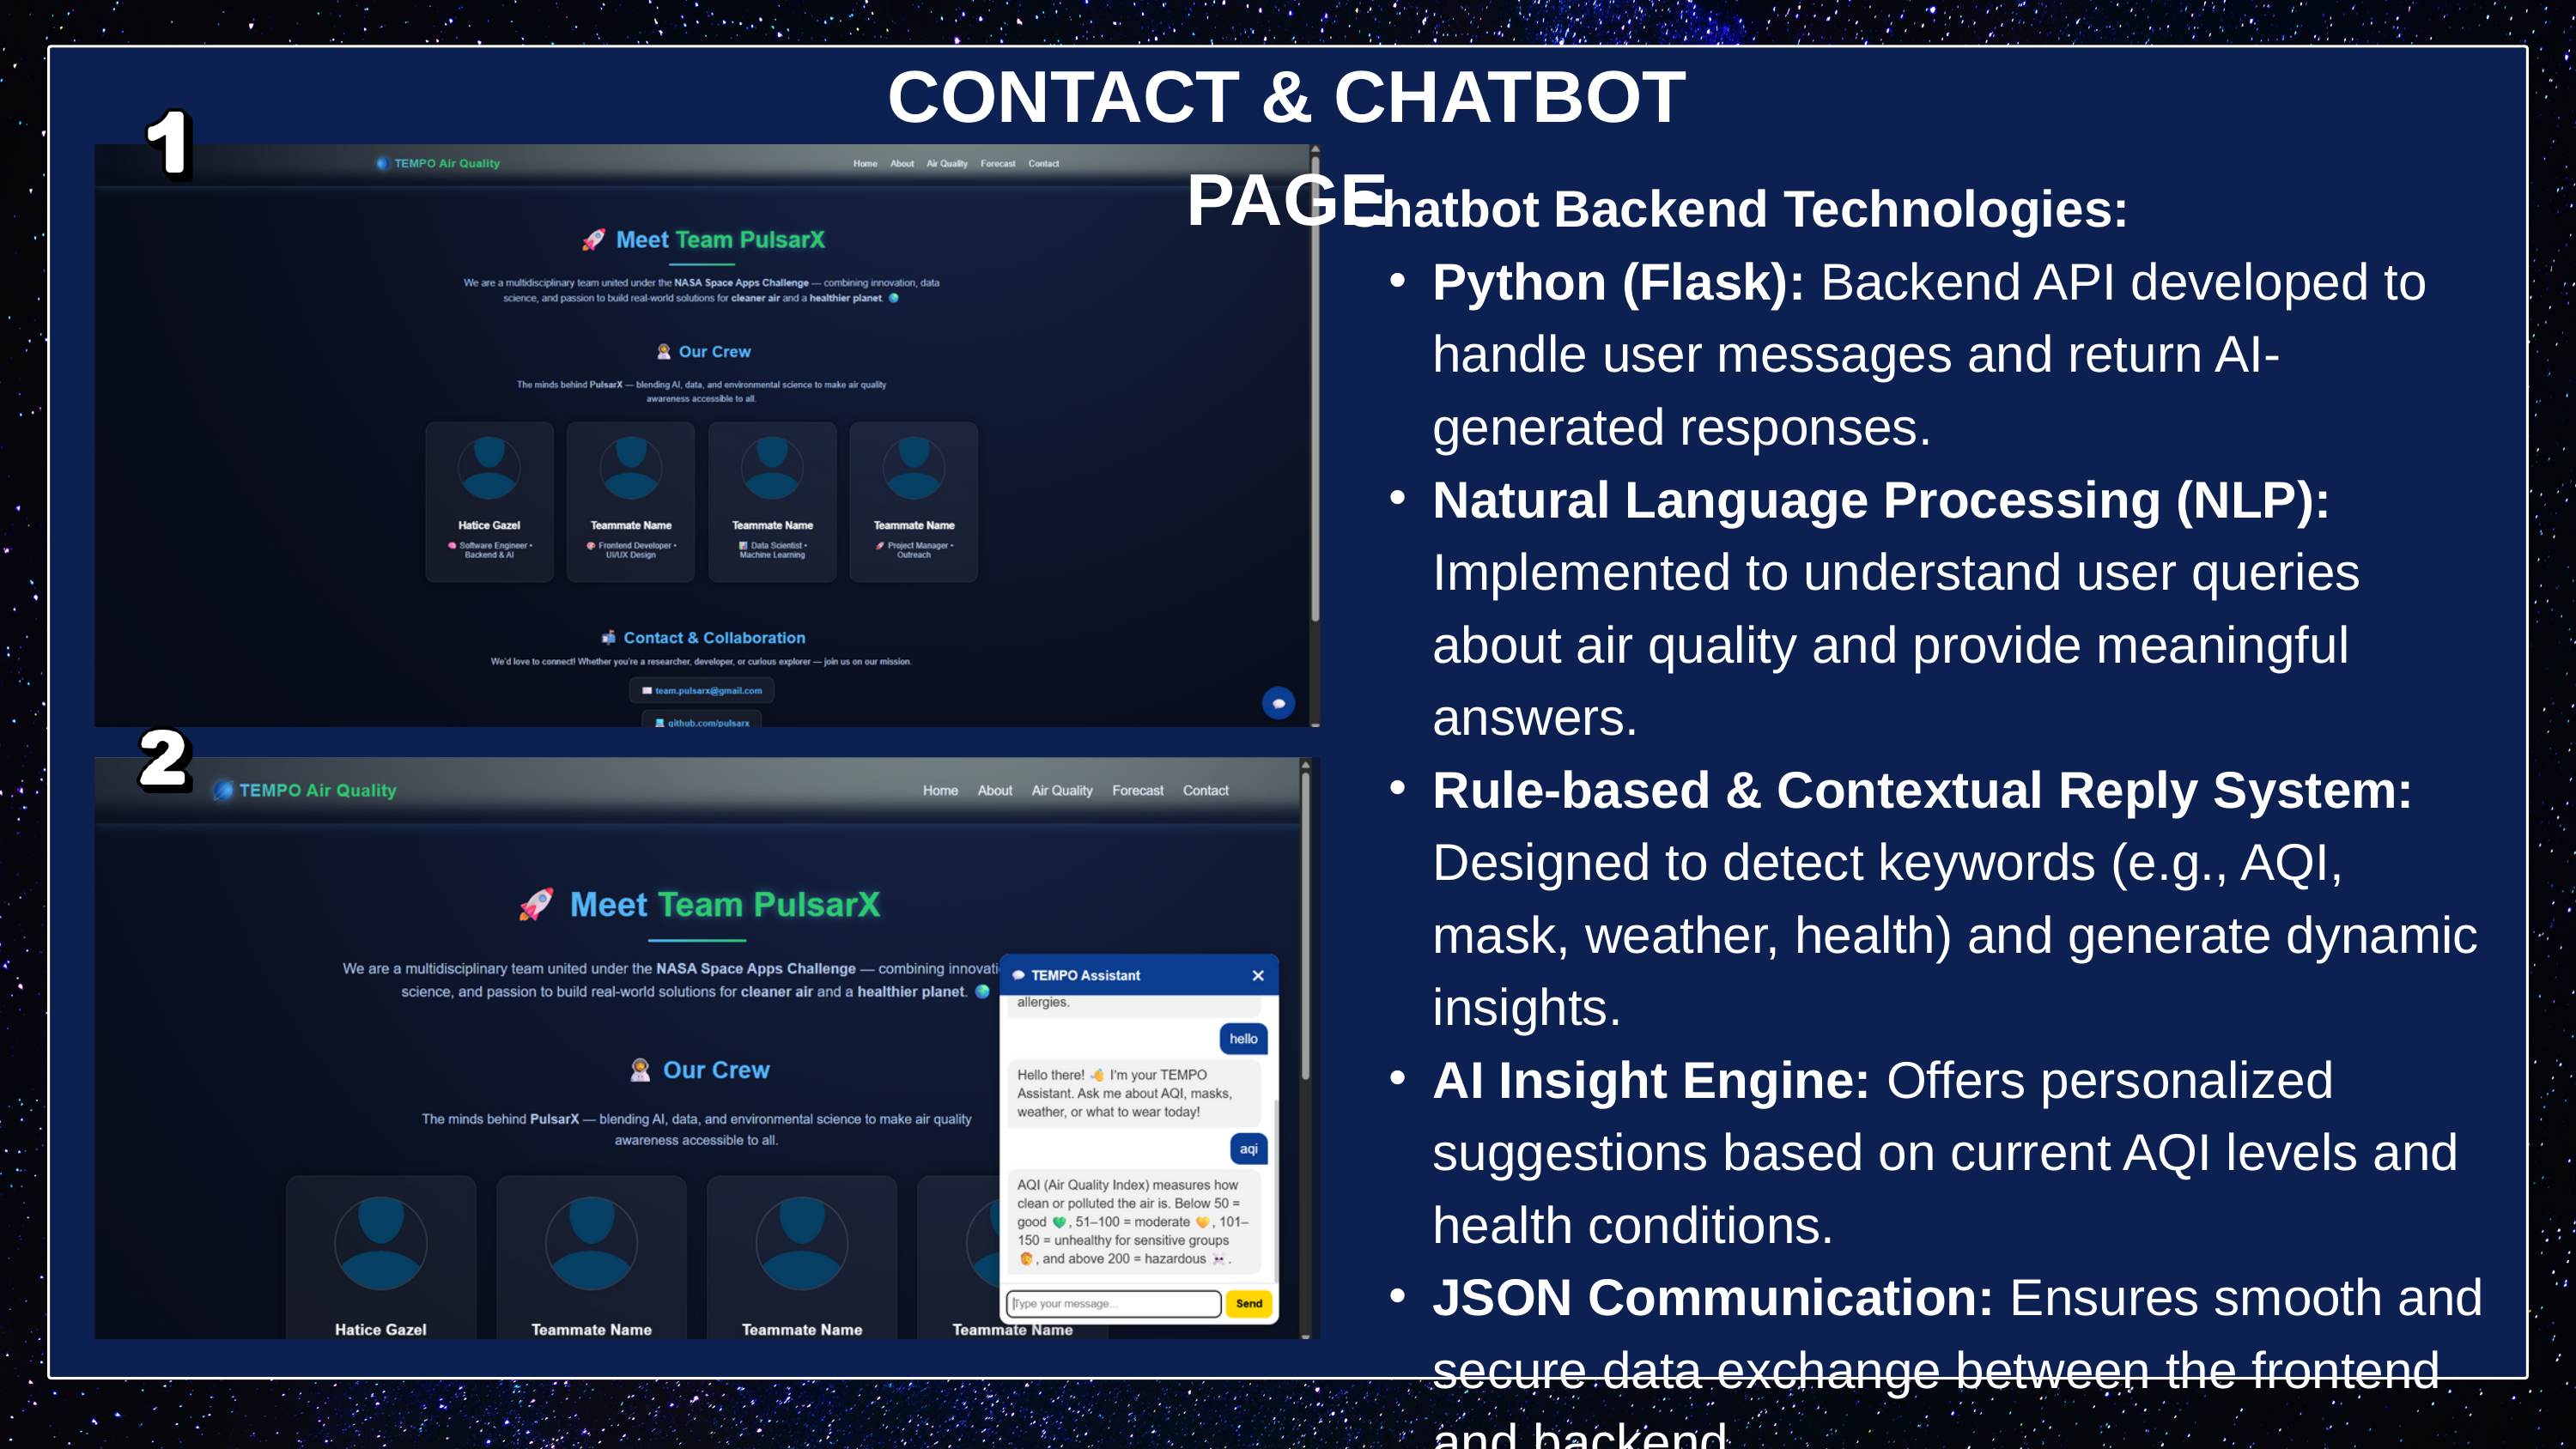

CONTACT & CHATBOT PAGE

Chatbot Backend Technologies:
Python (Flask): Backend API developed to handle user messages and return AI-generated responses.
Natural Language Processing (NLP): Implemented to understand user queries about air quality and provide meaningful answers.
Rule-based & Contextual Reply System: Designed to detect keywords (e.g., AQI, mask, weather, health) and generate dynamic insights.
AI Insight Engine: Offers personalized suggestions based on current AQI levels and health conditions.
JSON Communication: Ensures smooth and secure data exchange between the frontend and backend.